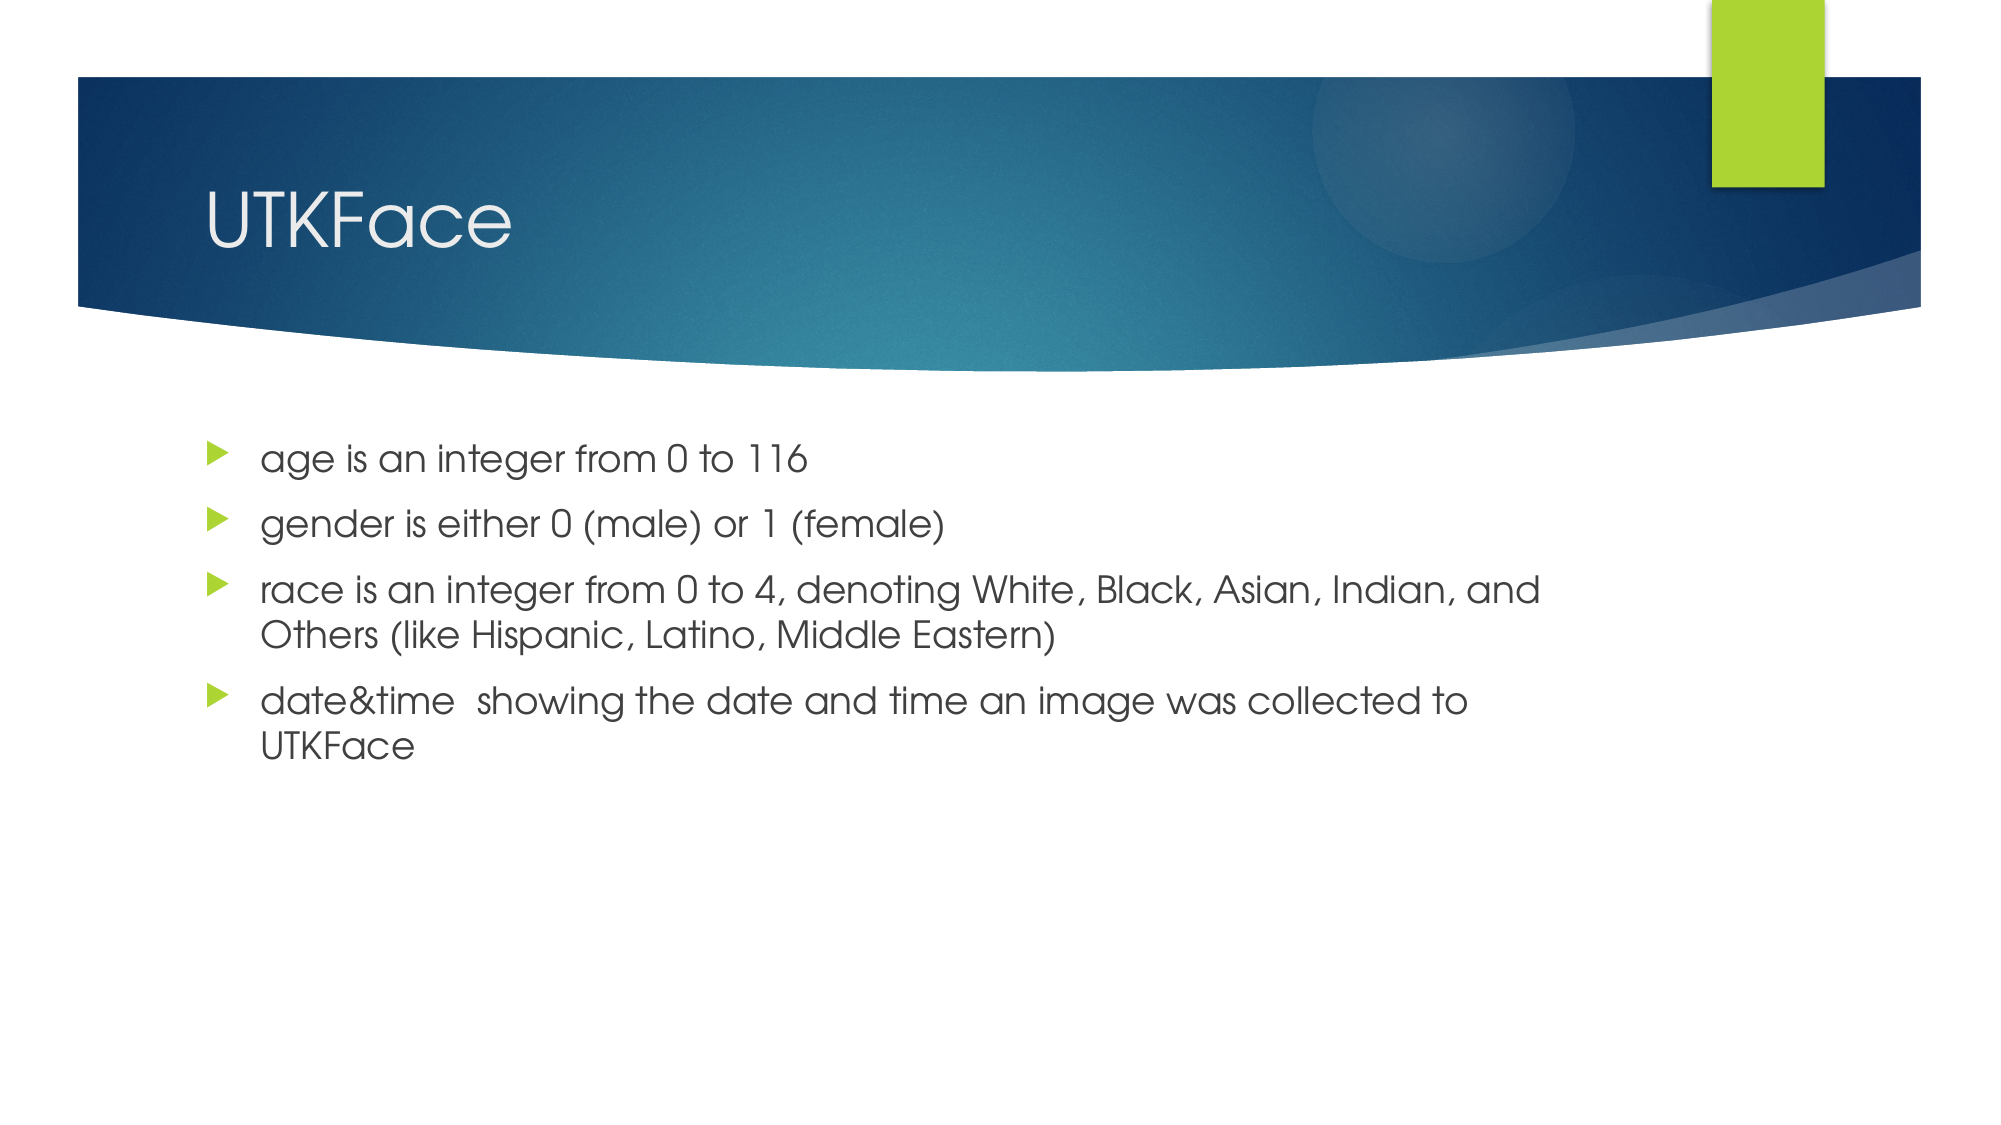

# UTKFace
age is an integer from 0 to 116
gender is either 0 (male) or 1 (female)
race is an integer from 0 to 4, denoting White, Black, Asian, Indian, and Others (like Hispanic, Latino, Middle Eastern)
date&time  showing the date and time an image was collected to UTKFace